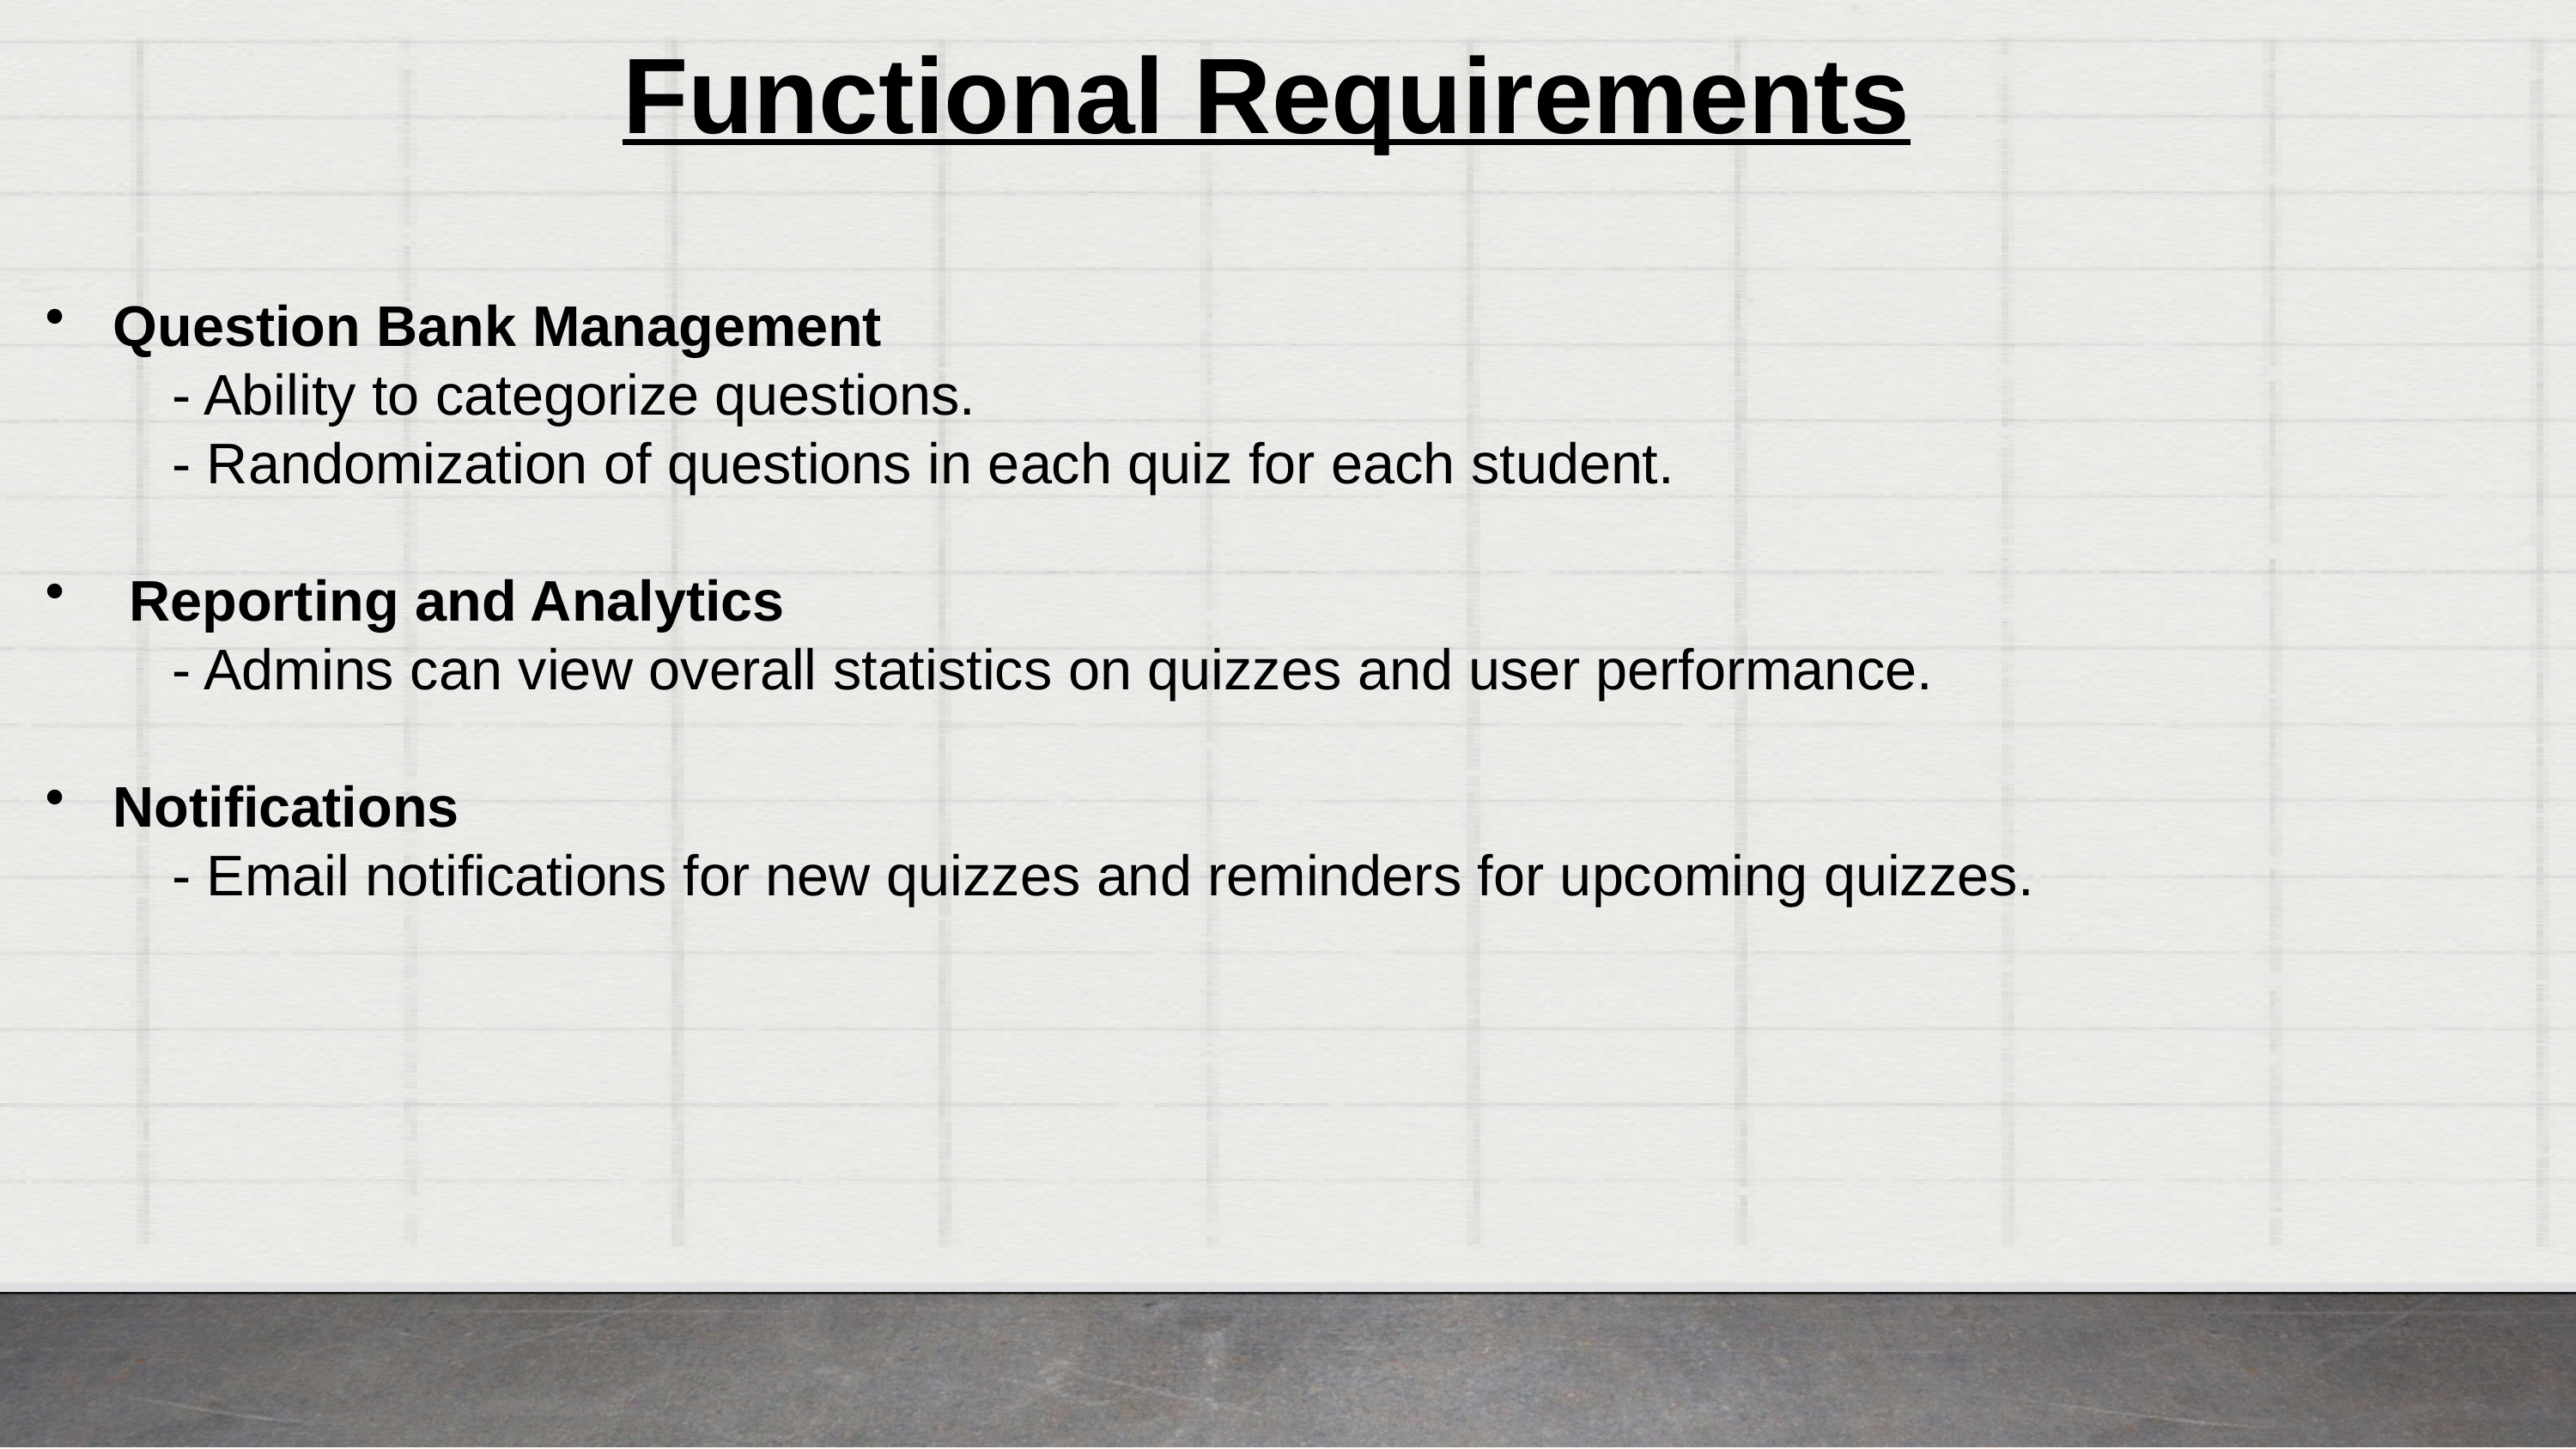

Functional Requirements

# Question Bank Management
        - Ability to categorize questions.
        - Randomization of questions in each quiz for each student.
    Reporting and Analytics
        - Admins can view overall statistics on quizzes and user performance.
   Notifications
        - Email notifications for new quizzes and reminders for upcoming quizzes.